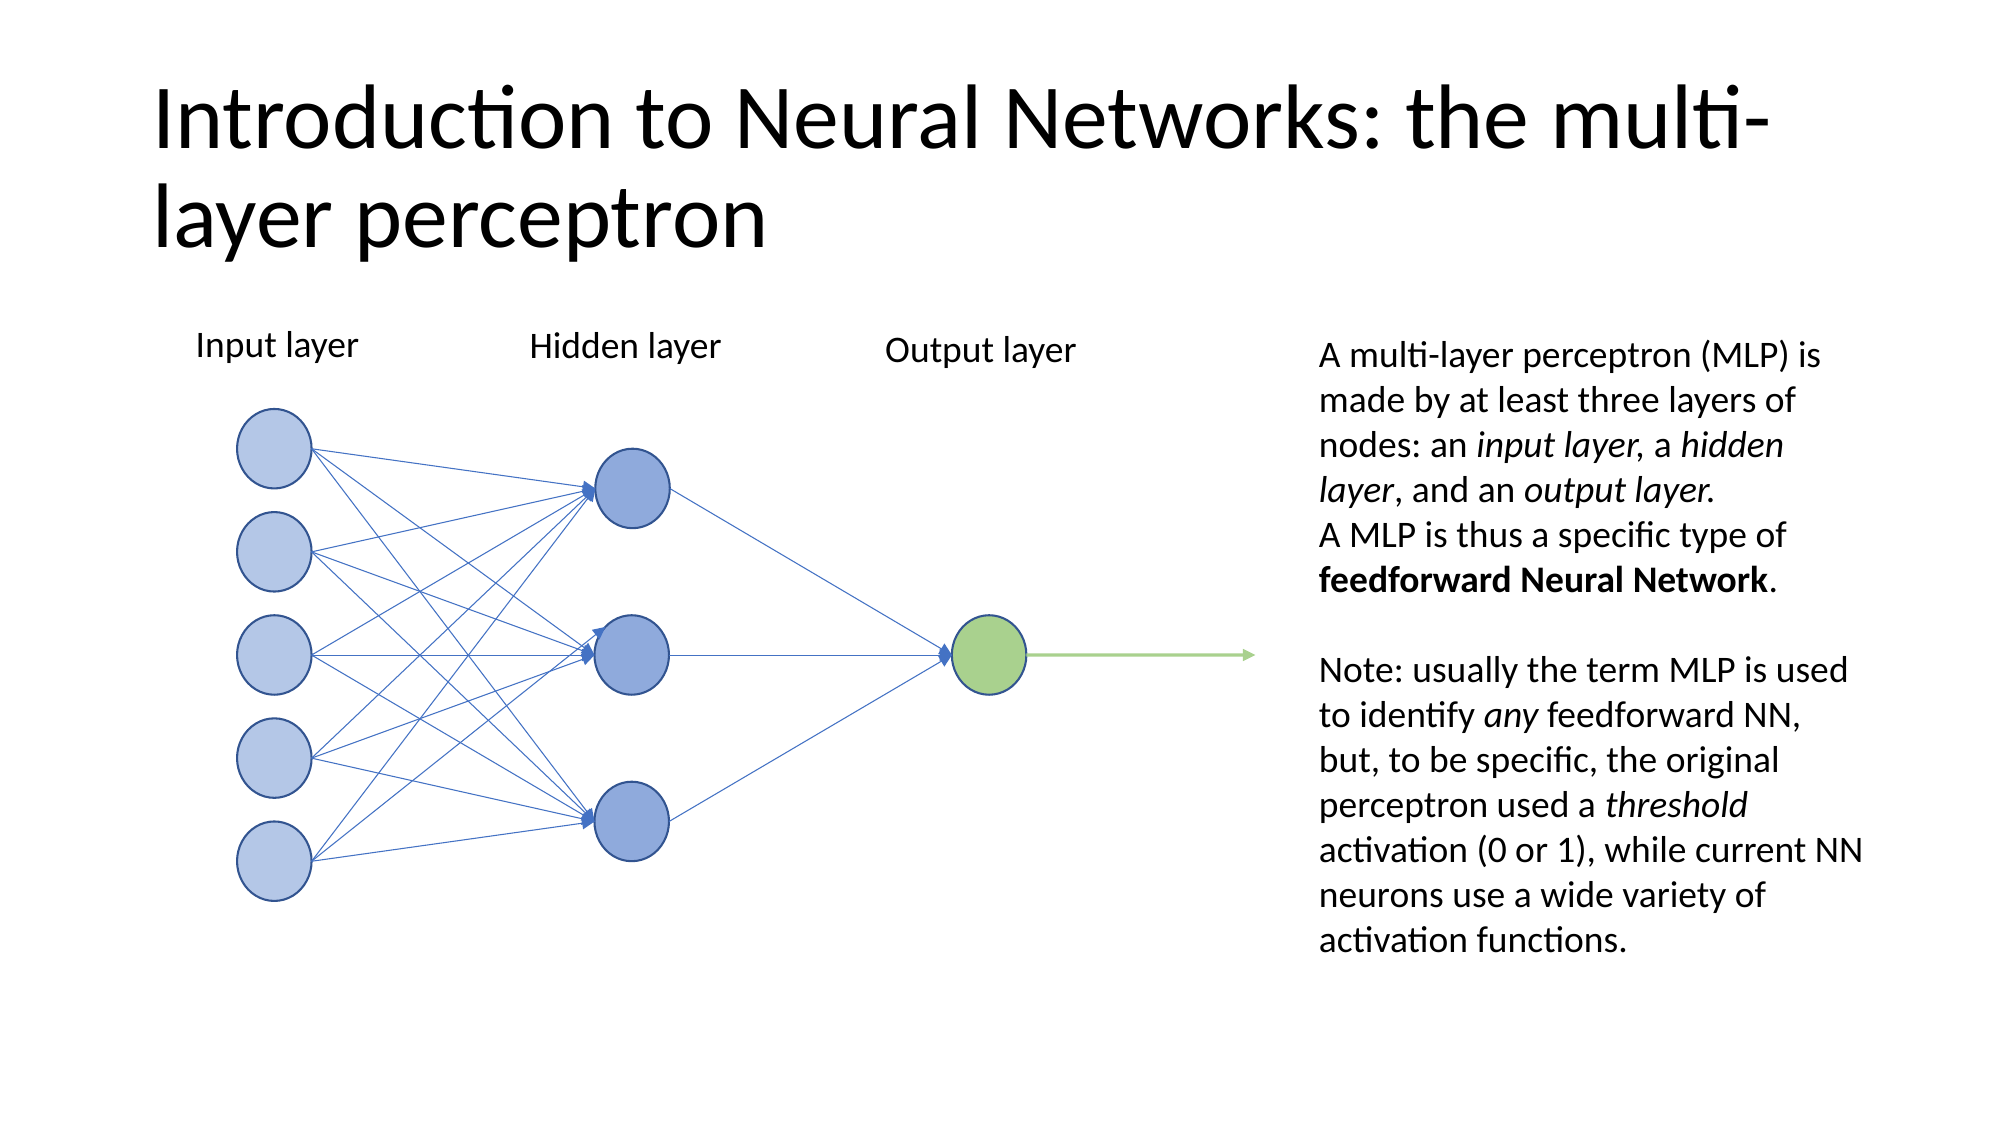

# Introduction to Neural Networks: the multi-layer perceptron
Input layer
Hidden layer
Output layer
A multi-layer perceptron (MLP) is made by at least three layers of nodes: an input layer, a hidden layer, and an output layer.
A MLP is thus a specific type of feedforward Neural Network.

Note: usually the term MLP is used to identify any feedforward NN, but, to be specific, the original perceptron used a threshold activation (0 or 1), while current NN neurons use a wide variety of activation functions.